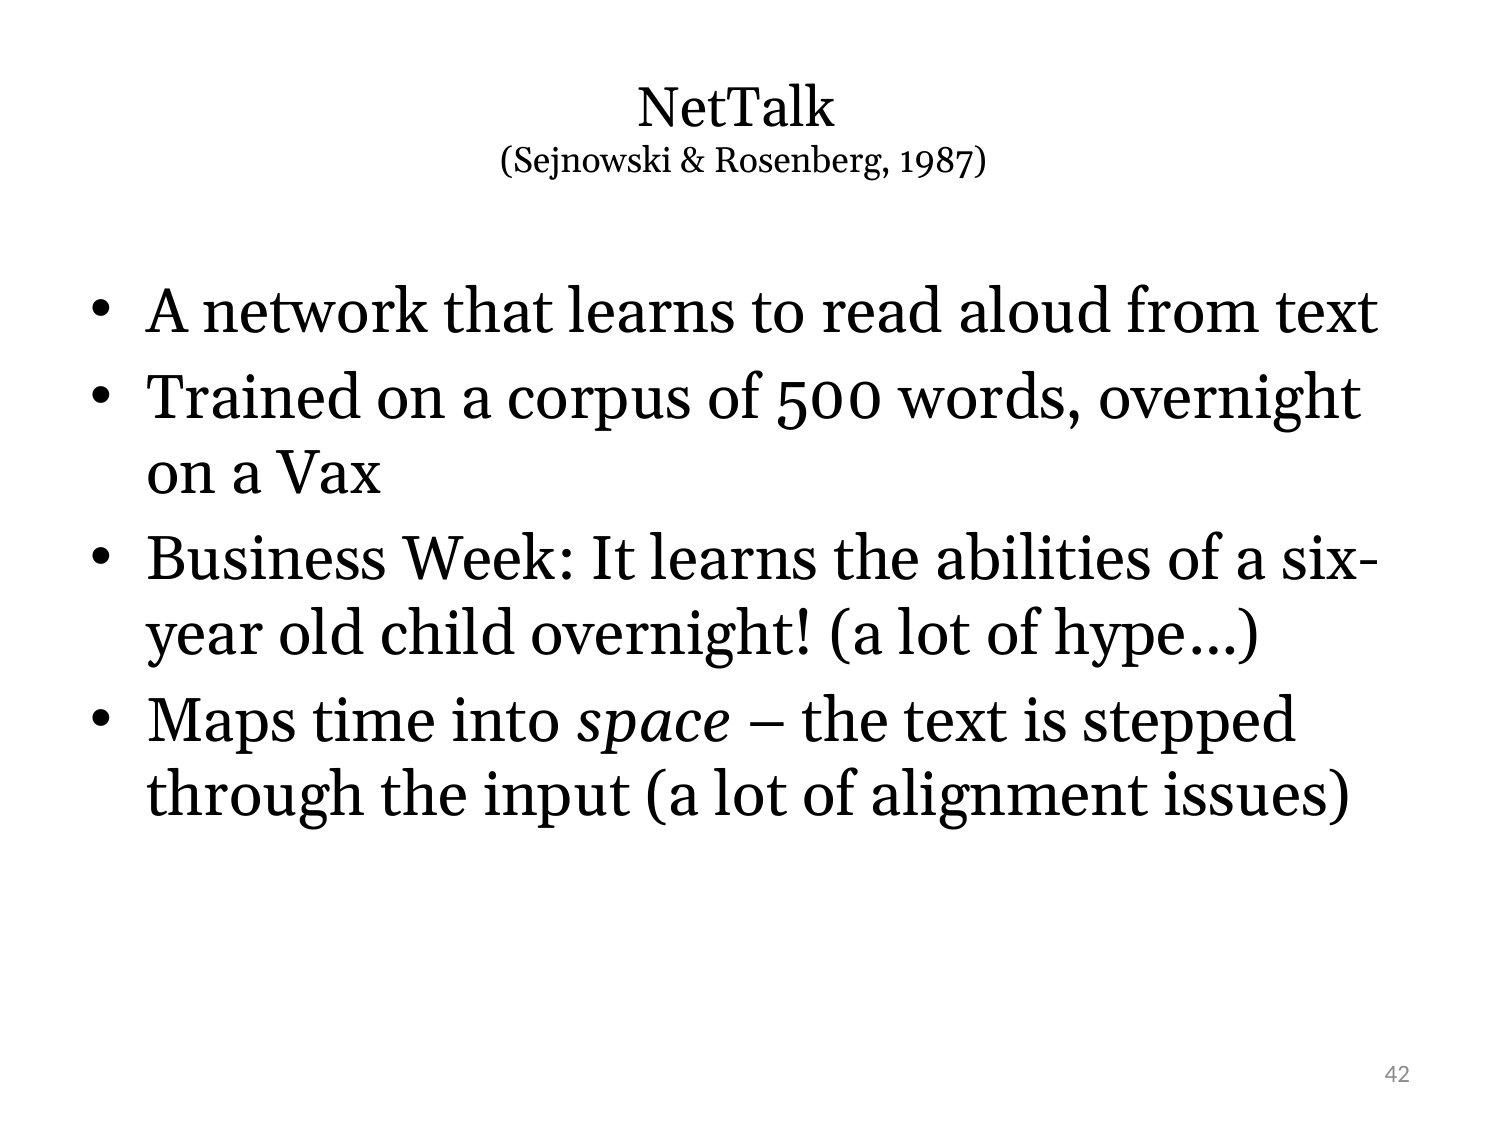

# NetTalk (Sejnowski & Rosenberg, 1987)
A network that learns to read aloud from text
Trained on a corpus of 500 words, overnight on a Vax
Business Week: It learns the abilities of a six-year old child overnight! (a lot of hype…)
Maps time into space – the text is stepped through the input (a lot of alignment issues)

42